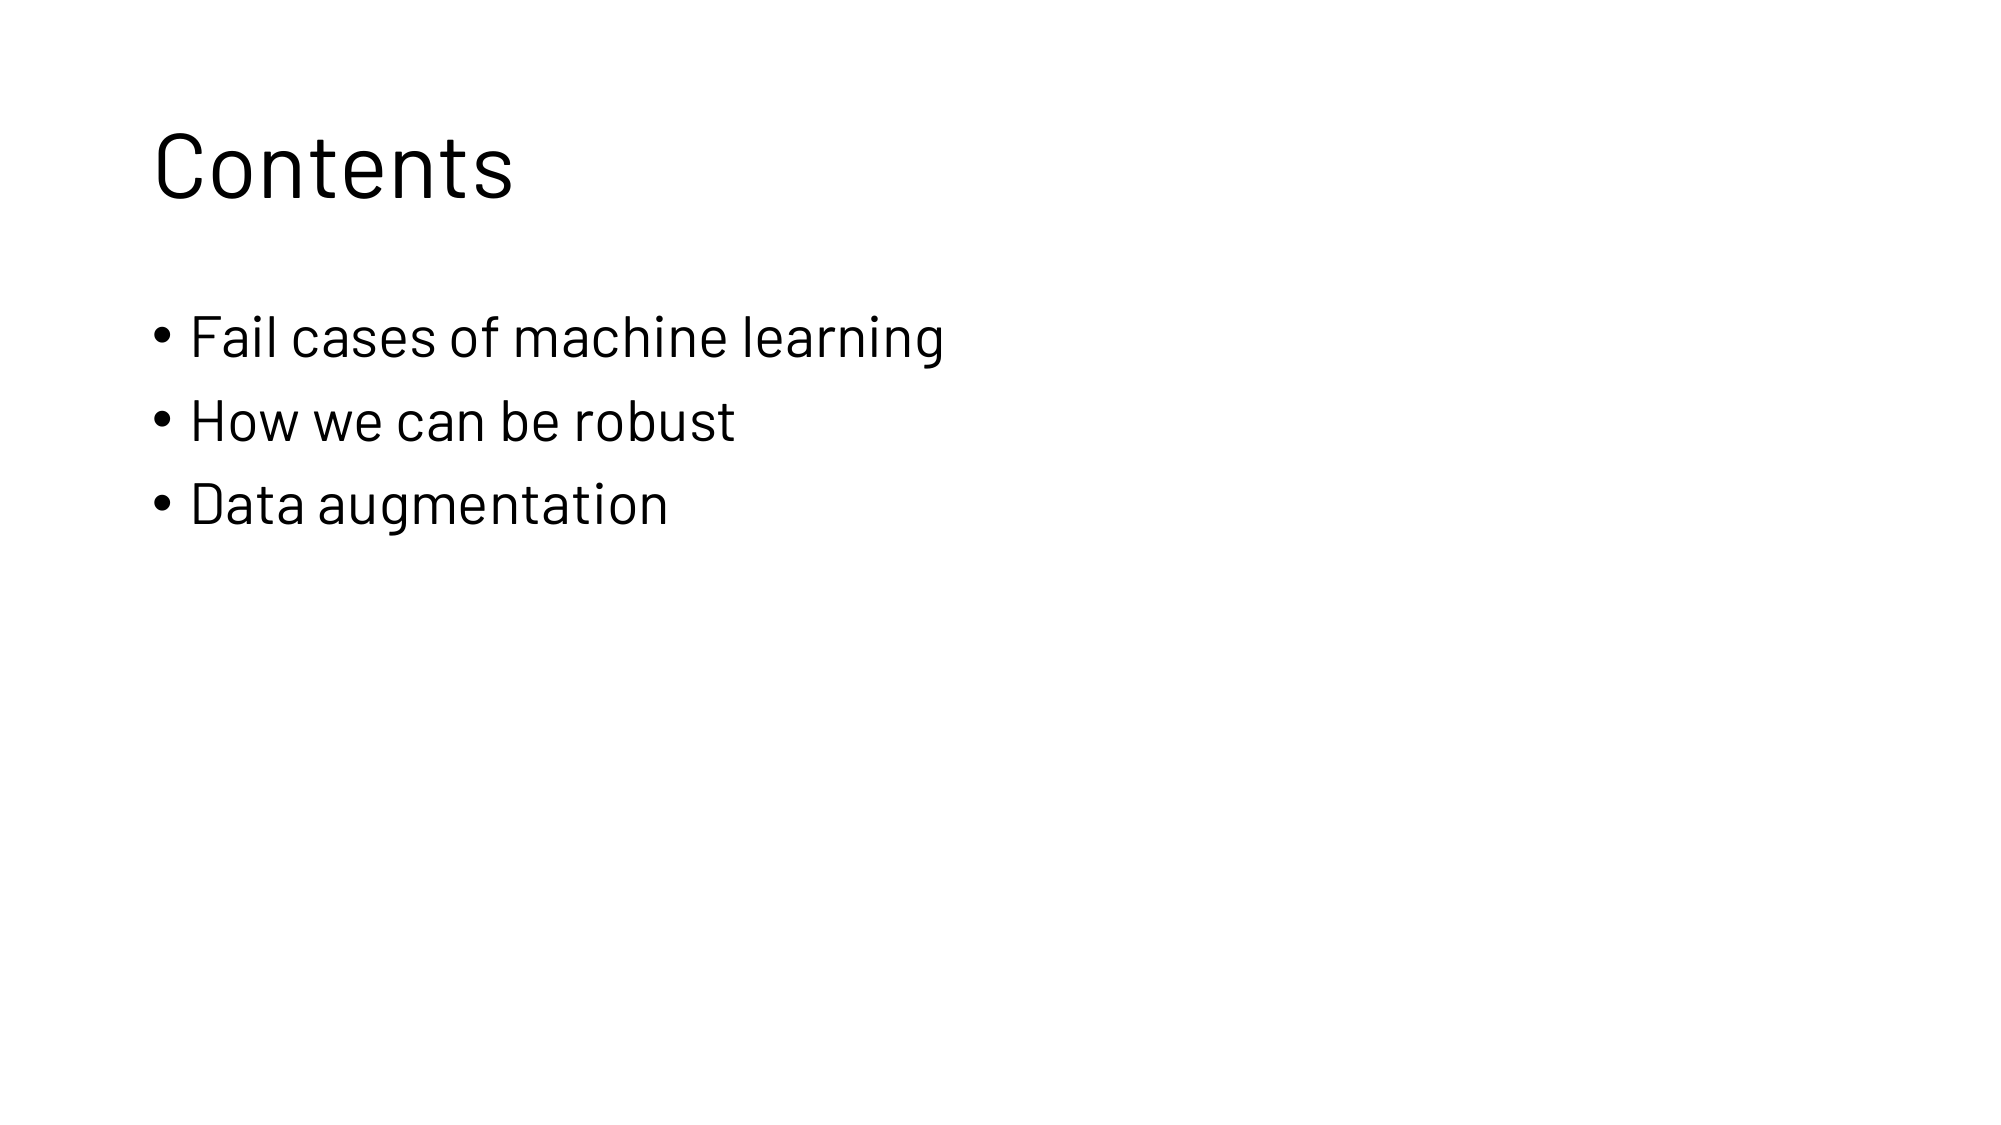

# Contents
Fail cases of machine learning
How we can be robust
Data augmentation